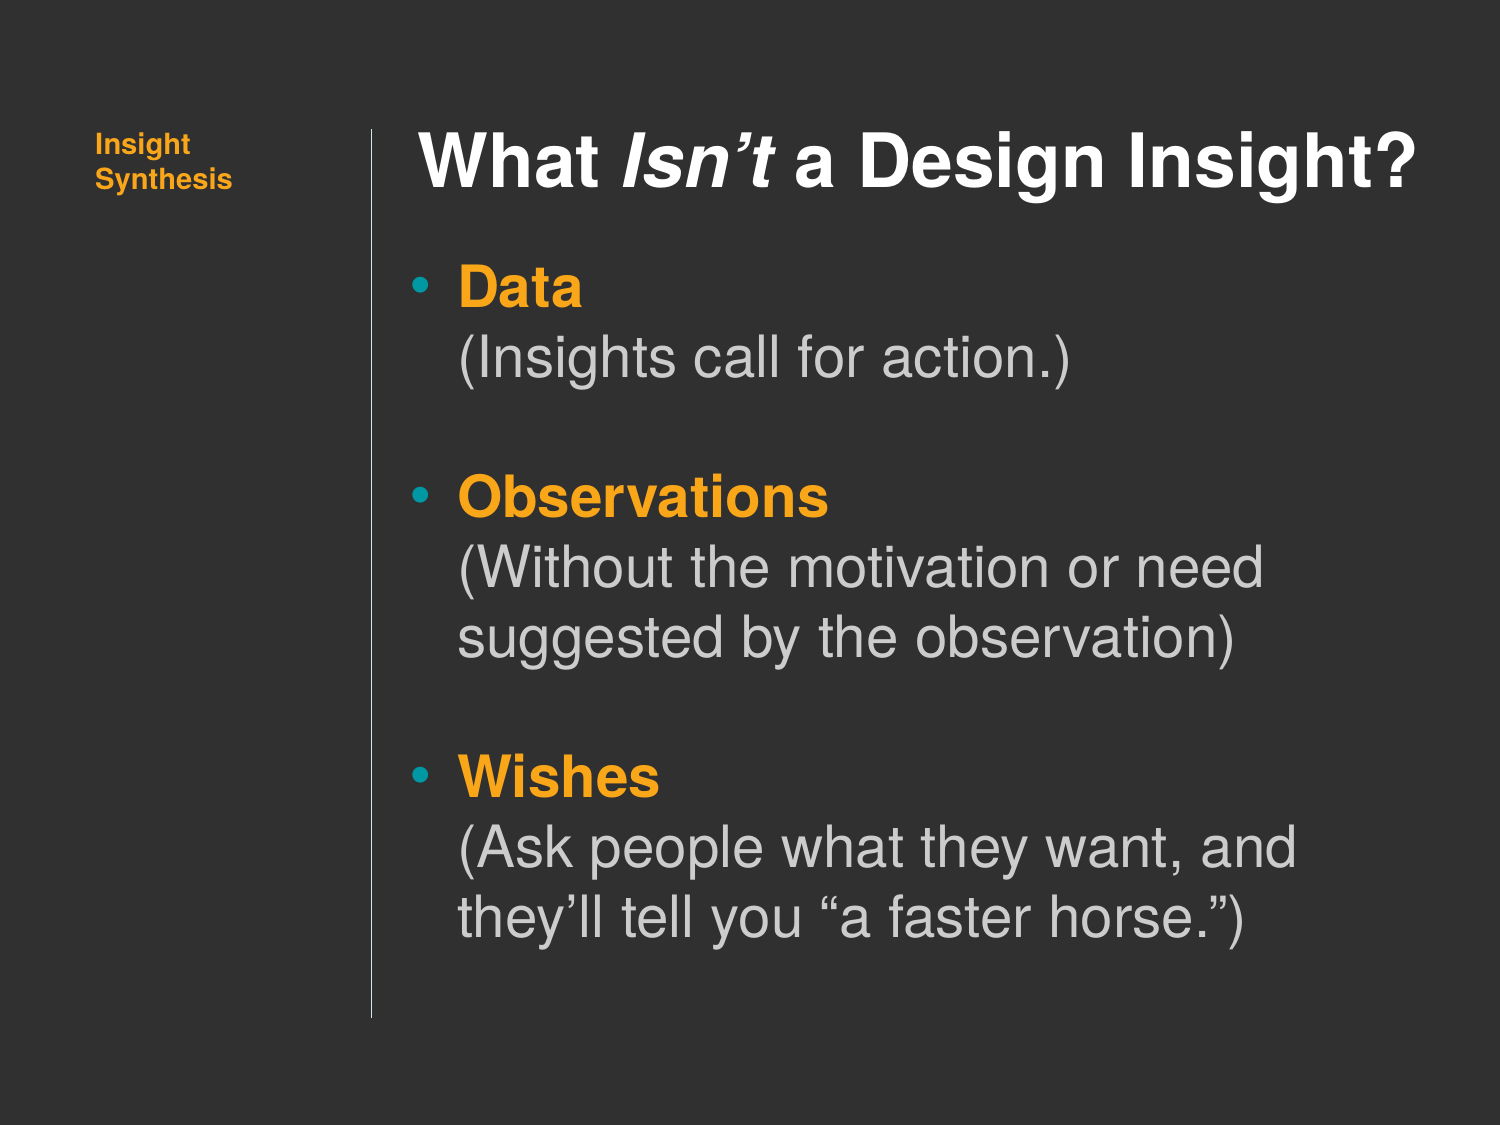

What Isn’t a Design Insight?
Insight Synthesis

Data
(Insights call for action.)
Observations
(Without the motivation or need suggested by the observation)
Wishes
(Ask people what they want, and they’ll tell you “a faster horse.”)